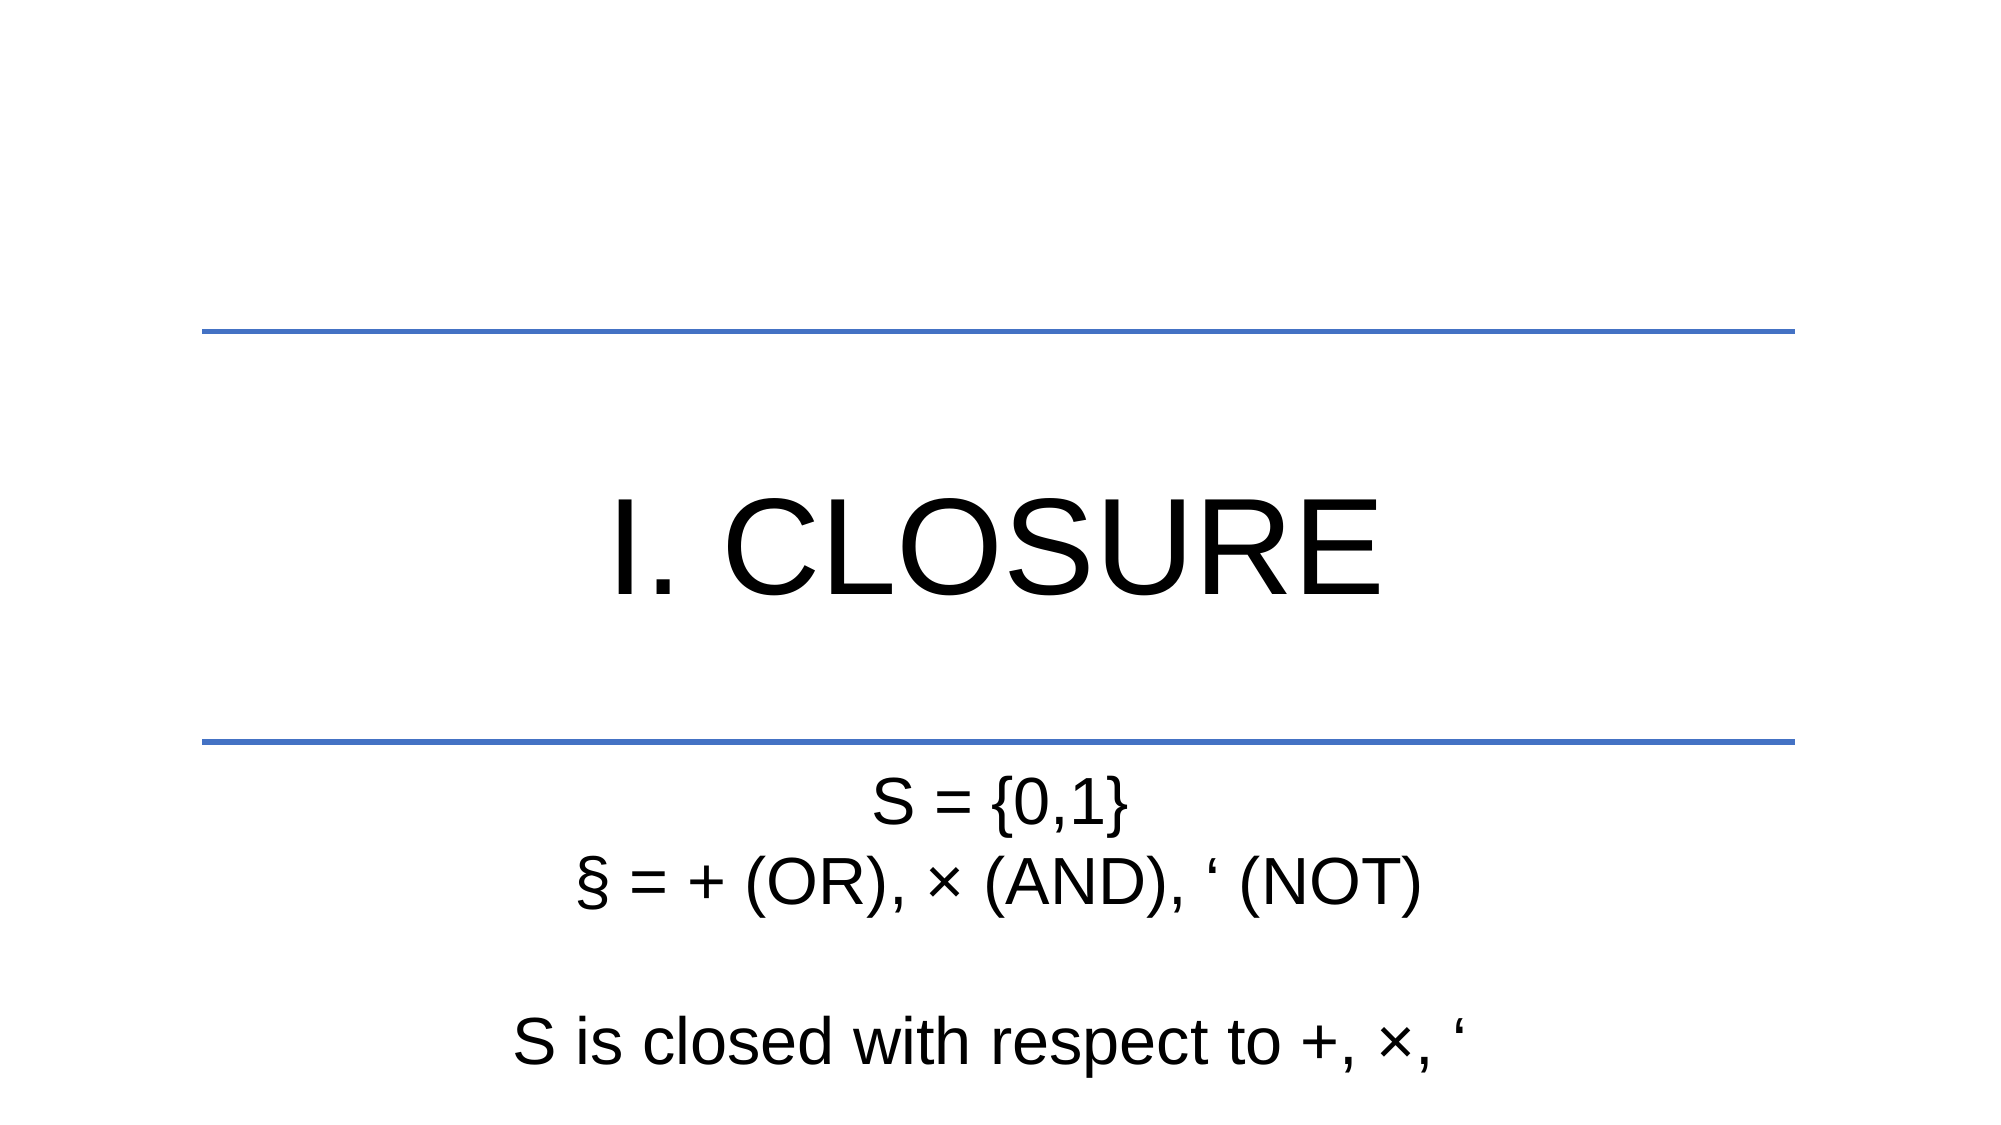

I. closure
S = {0,1}
§ = + (OR), × (AND), ‘ (NOT)

S is closed with respect to +, ×, ‘